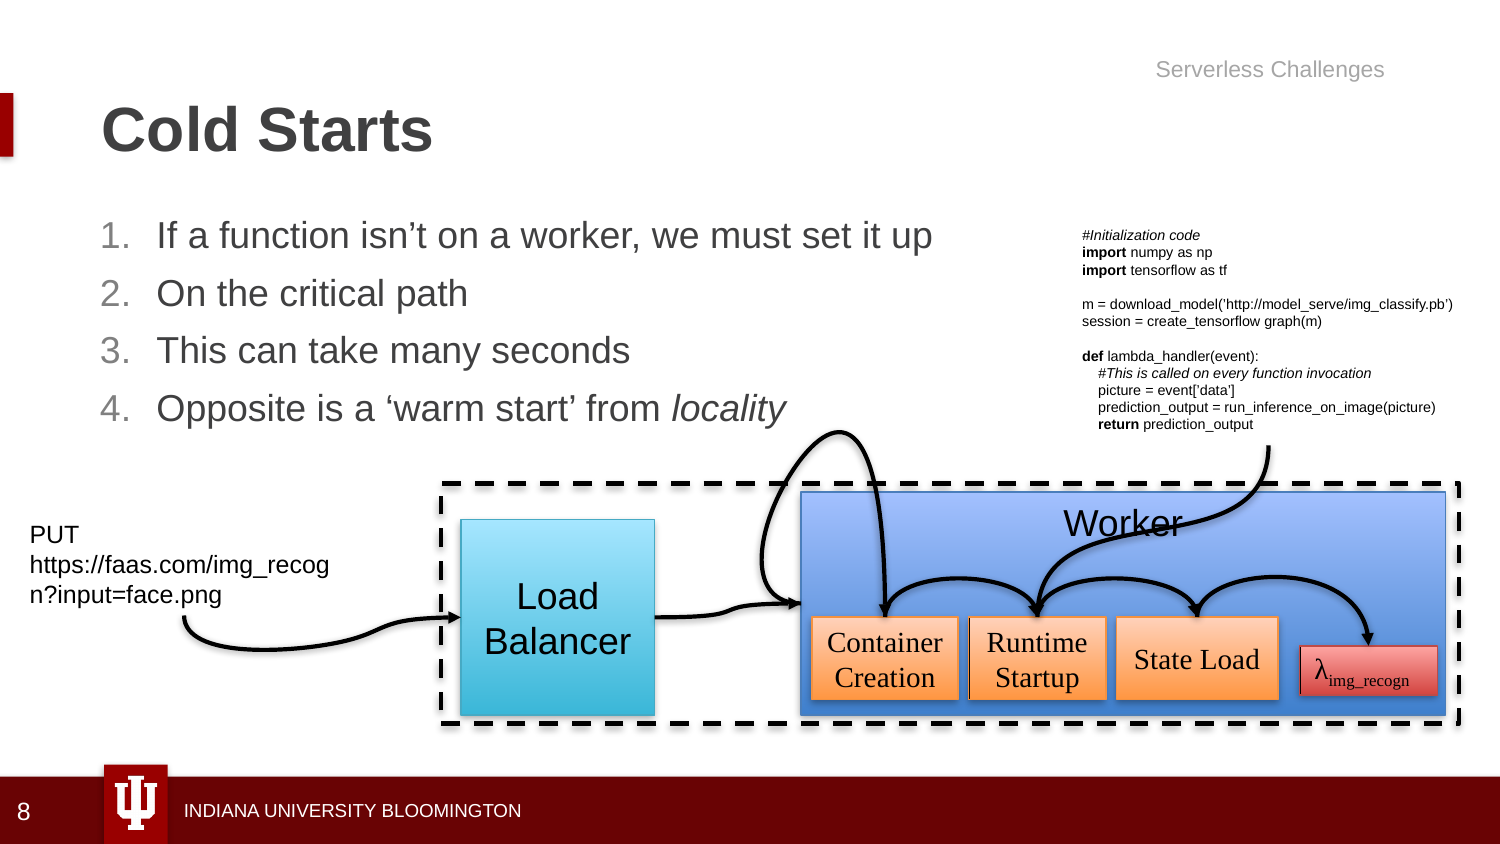

Serverless Challenges
# Cold Starts
If a function isn’t on a worker, we must set it up
On the critical path
This can take many seconds
Opposite is a ‘warm start’ from locality
#Initialization code
import numpy as np
import tensorflow as tf

m = download_model(’http://model_serve/img_classify.pb’)
session = create_tensorflow graph(m)

def lambda_handler(event):
    #This is called on every function invocation
    picture = event[’data’]
    prediction_output = run_inference_on_image(picture)
    return prediction_output

Worker
PUT https://faas.com/img_recogn?input=face.png
Load Balancer
Container Creation
Runtime Startup
State Load
λimg_recogn
8